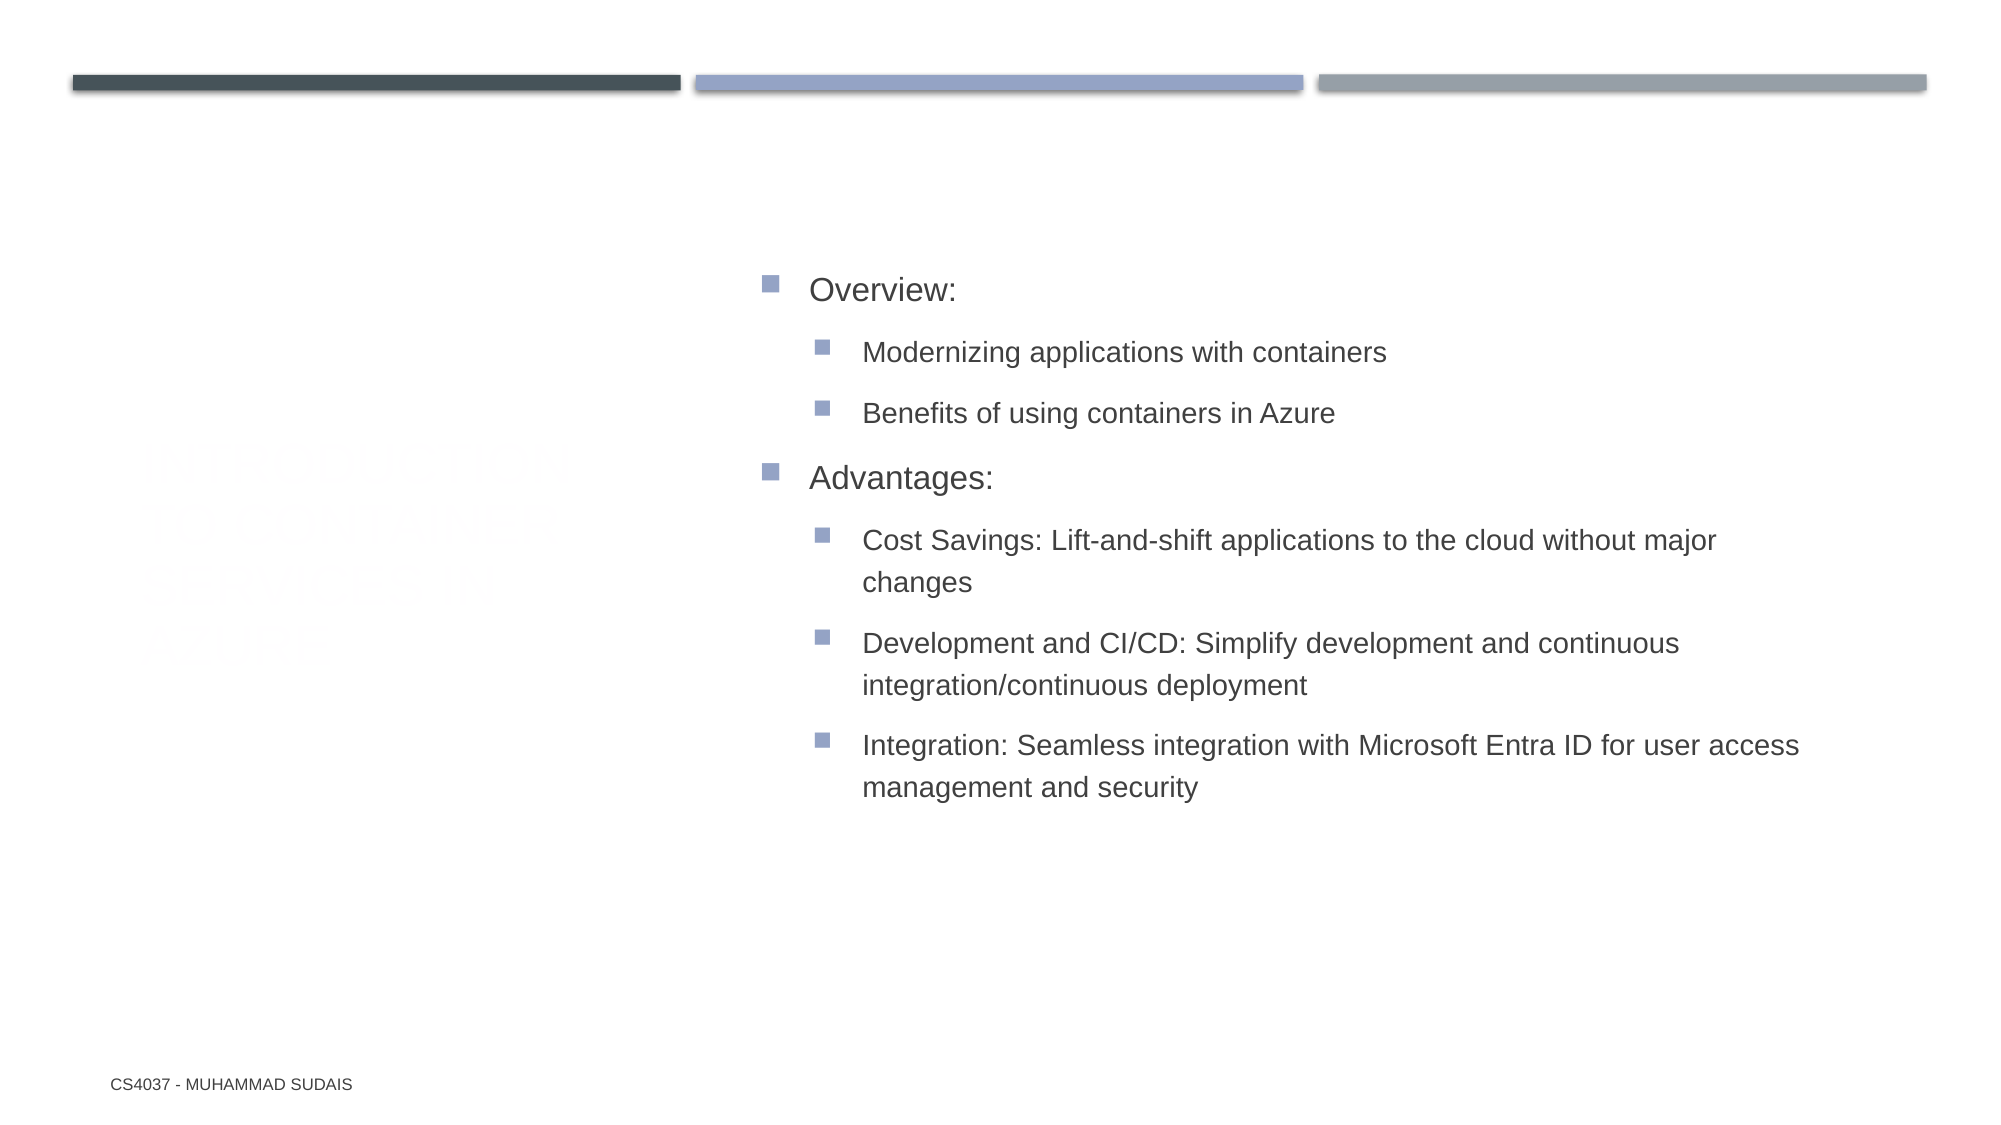

# Introduction to Container Services in Azure
Overview:
Modernizing applications with containers
Benefits of using containers in Azure
Advantages:
Cost Savings: Lift-and-shift applications to the cloud without major changes
Development and CI/CD: Simplify development and continuous integration/continuous deployment
Integration: Seamless integration with Microsoft Entra ID for user access management and security

CS4037 - Muhammad Sudais